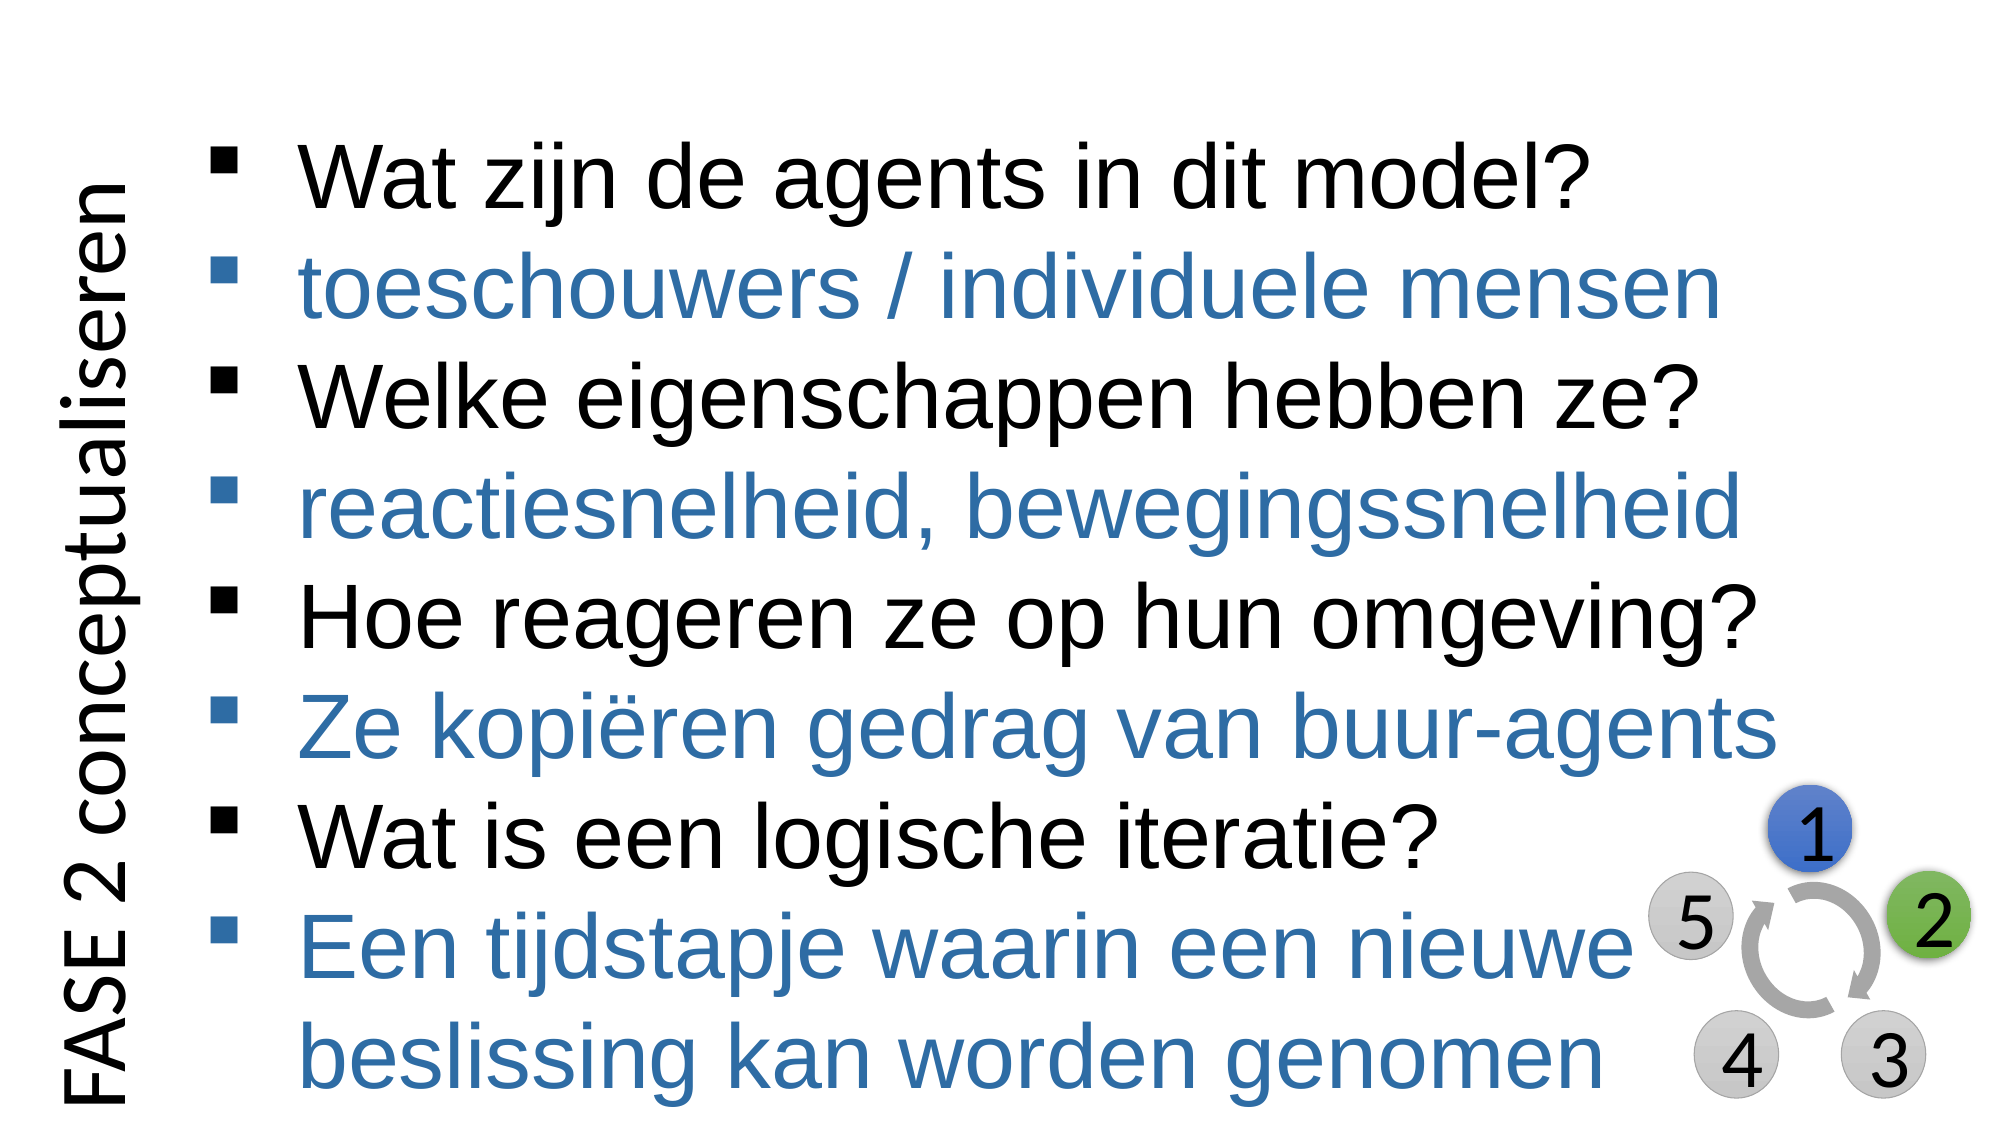

Wat zijn de agents in dit model?

Welke eigenschappen hebben ze?

Hoe reageren ze op hun omgeving?

Wat is een logische iteratie?

toeschouwers / individuele mensen

reactiesnelheid, bewegingssnelheid

Ze kopiëren gedrag van buur-agents

Een tijdstapje waarin een nieuwe beslissing kan worden genomen

FASE 2 conceptualiseren
1
2
5

4
3